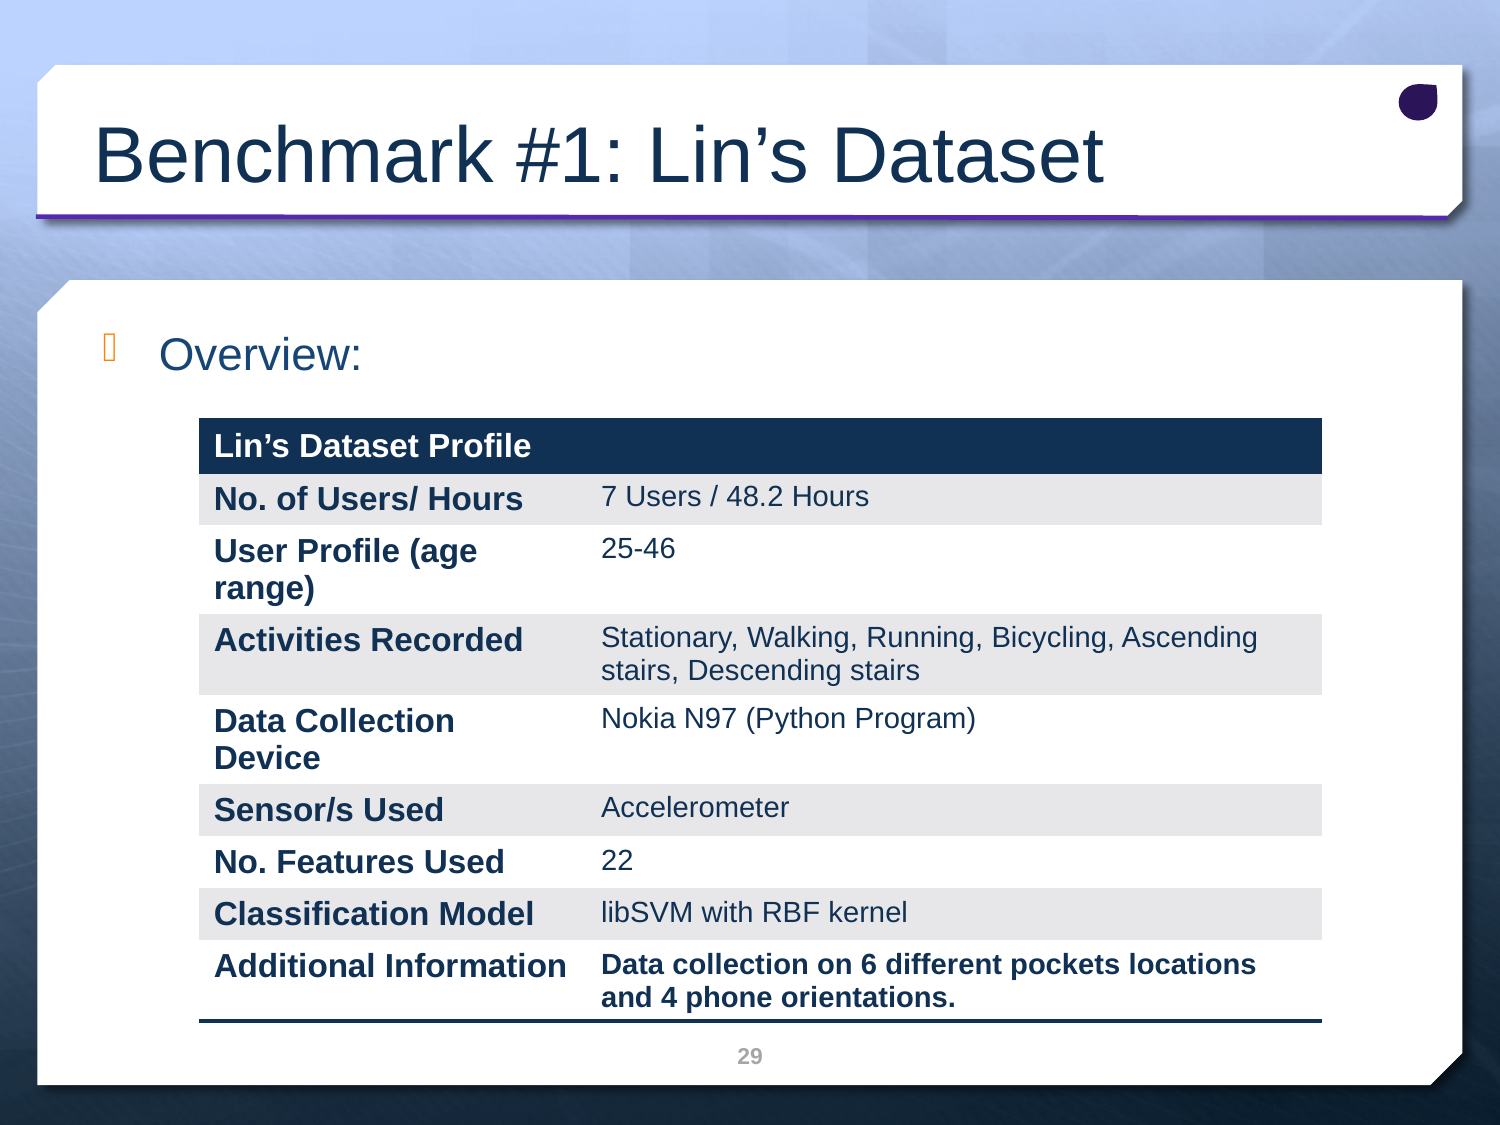

# Benchmark #1: Lin’s Dataset
Overview:

| Lin’s Dataset Profile |  |
| --- | --- |
| No. of Users/ Hours | 7 Users / 48.2 Hours |
| User Profile (age range) | 25-46 |
| Activities Recorded | Stationary, Walking, Running, Bicycling, Ascending stairs, Descending stairs |
| Data Collection Device | Nokia N97 (Python Program) |
| Sensor/s Used | Accelerometer |
| No. Features Used | 22 |
| Classification Model | libSVM with RBF kernel |
| Additional Information | Data collection on 6 different pockets locations and 4 phone orientations. |
29